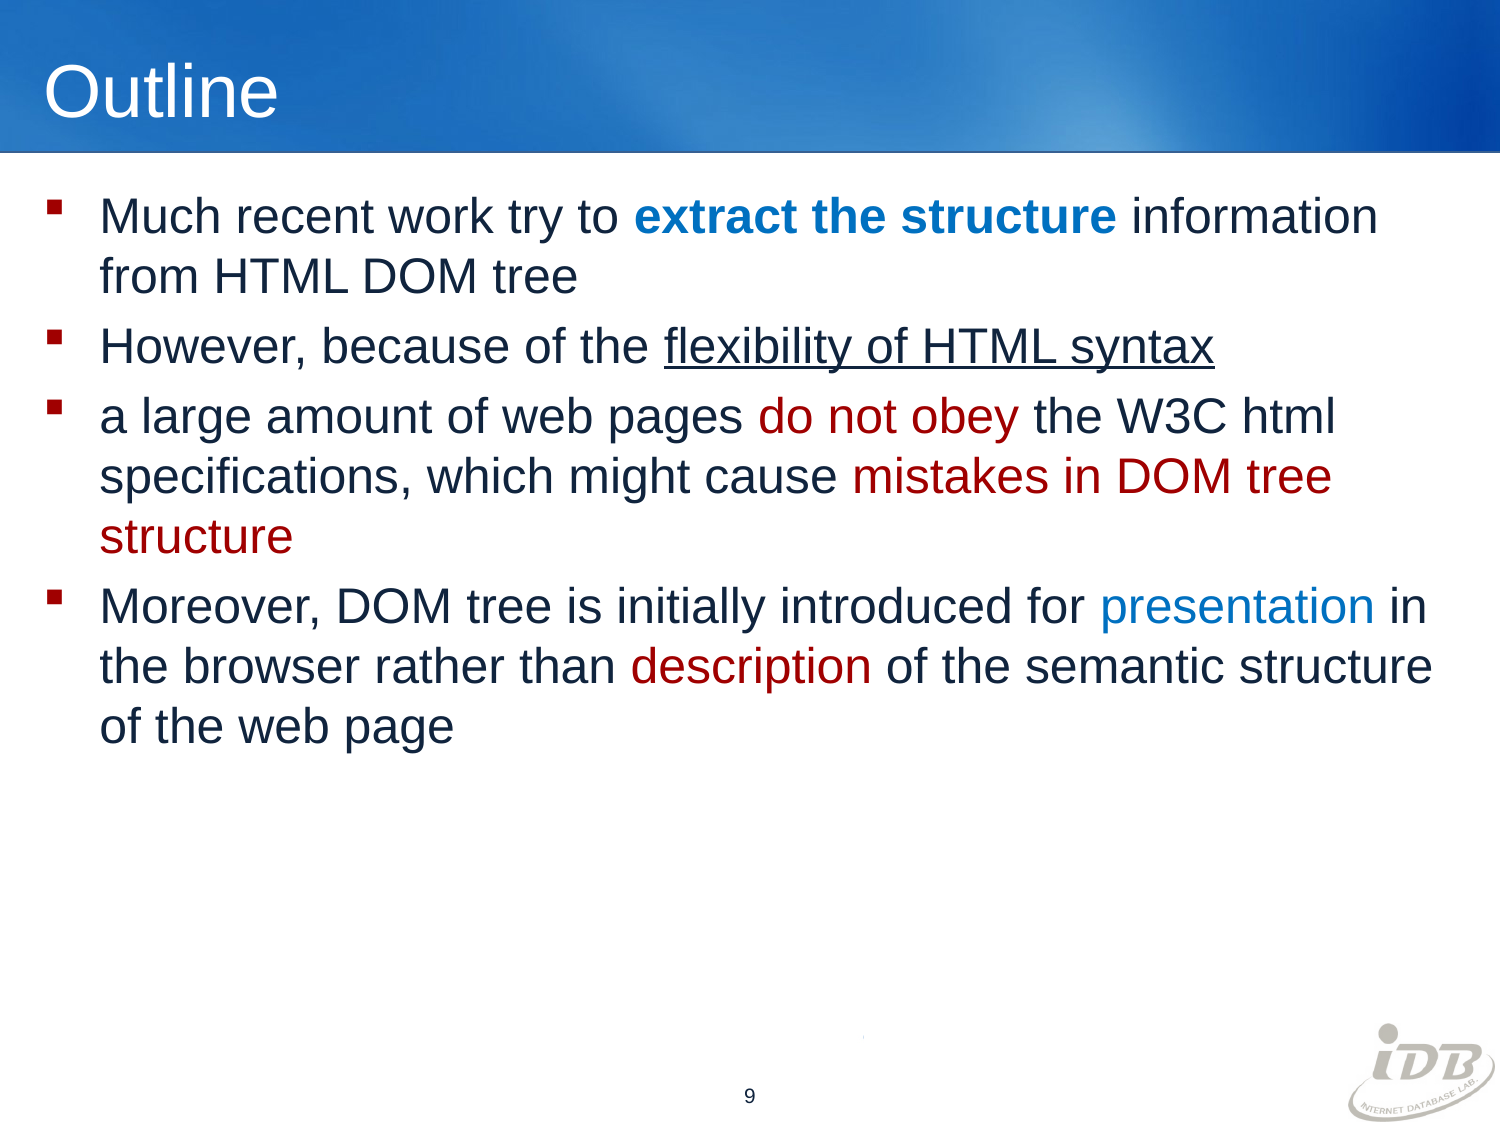

# Outline
Much recent work try to extract the structure information from HTML DOM tree
However, because of the flexibility of HTML syntax
a large amount of web pages do not obey the W3C html specifications, which might cause mistakes in DOM tree structure
Moreover, DOM tree is initially introduced for presentation in the browser rather than description of the semantic structure of the web page

9